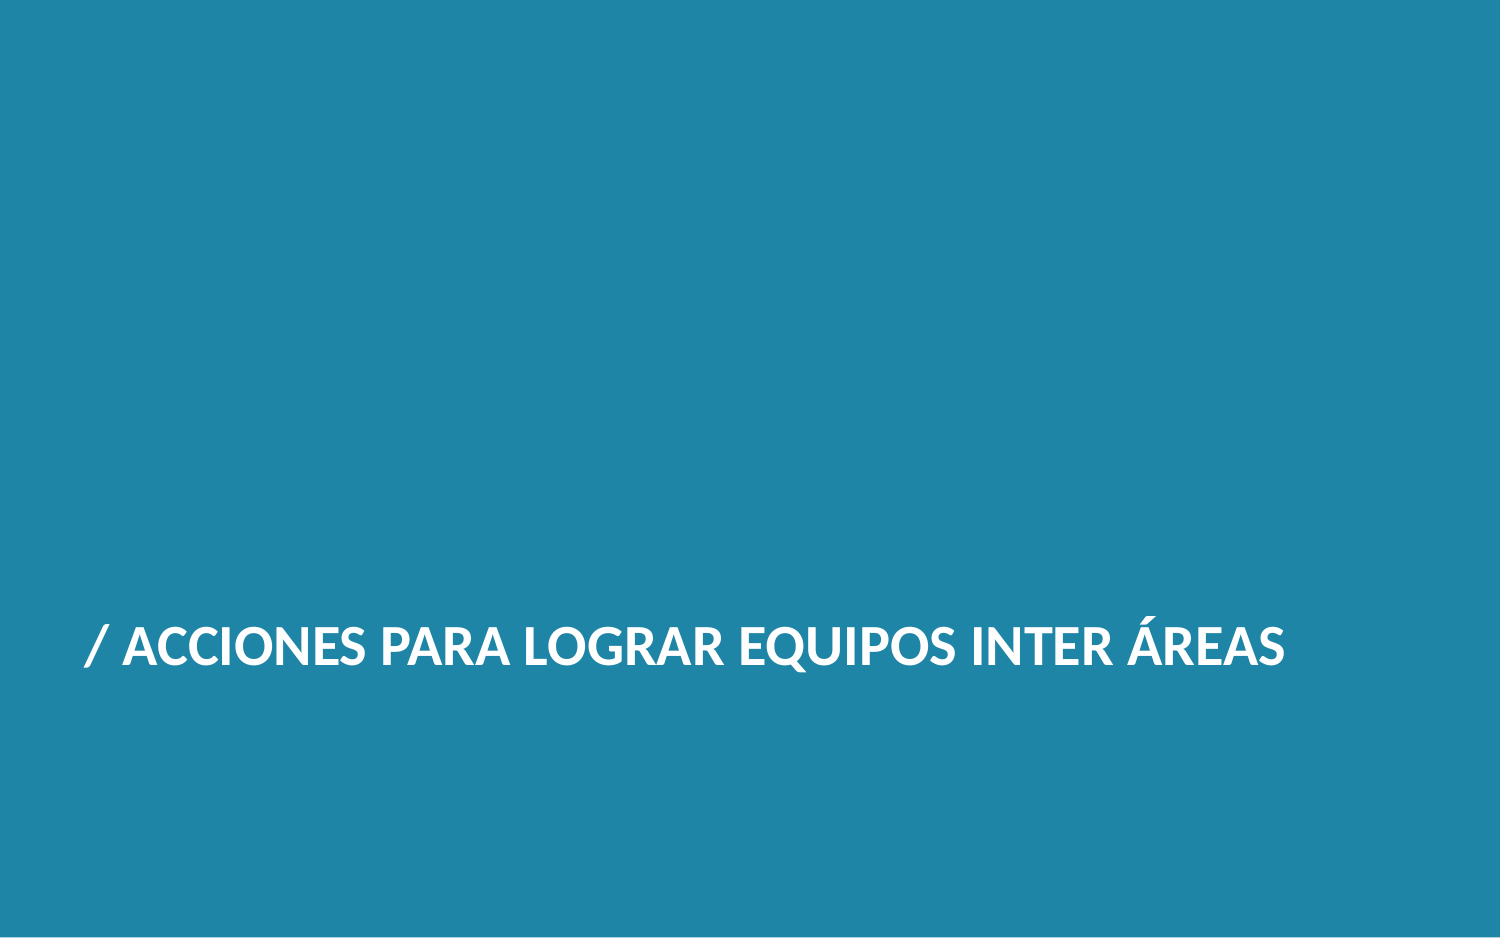

/ ACCIONES PARA LOGRAR EQUIPOS INTER ÁREAS